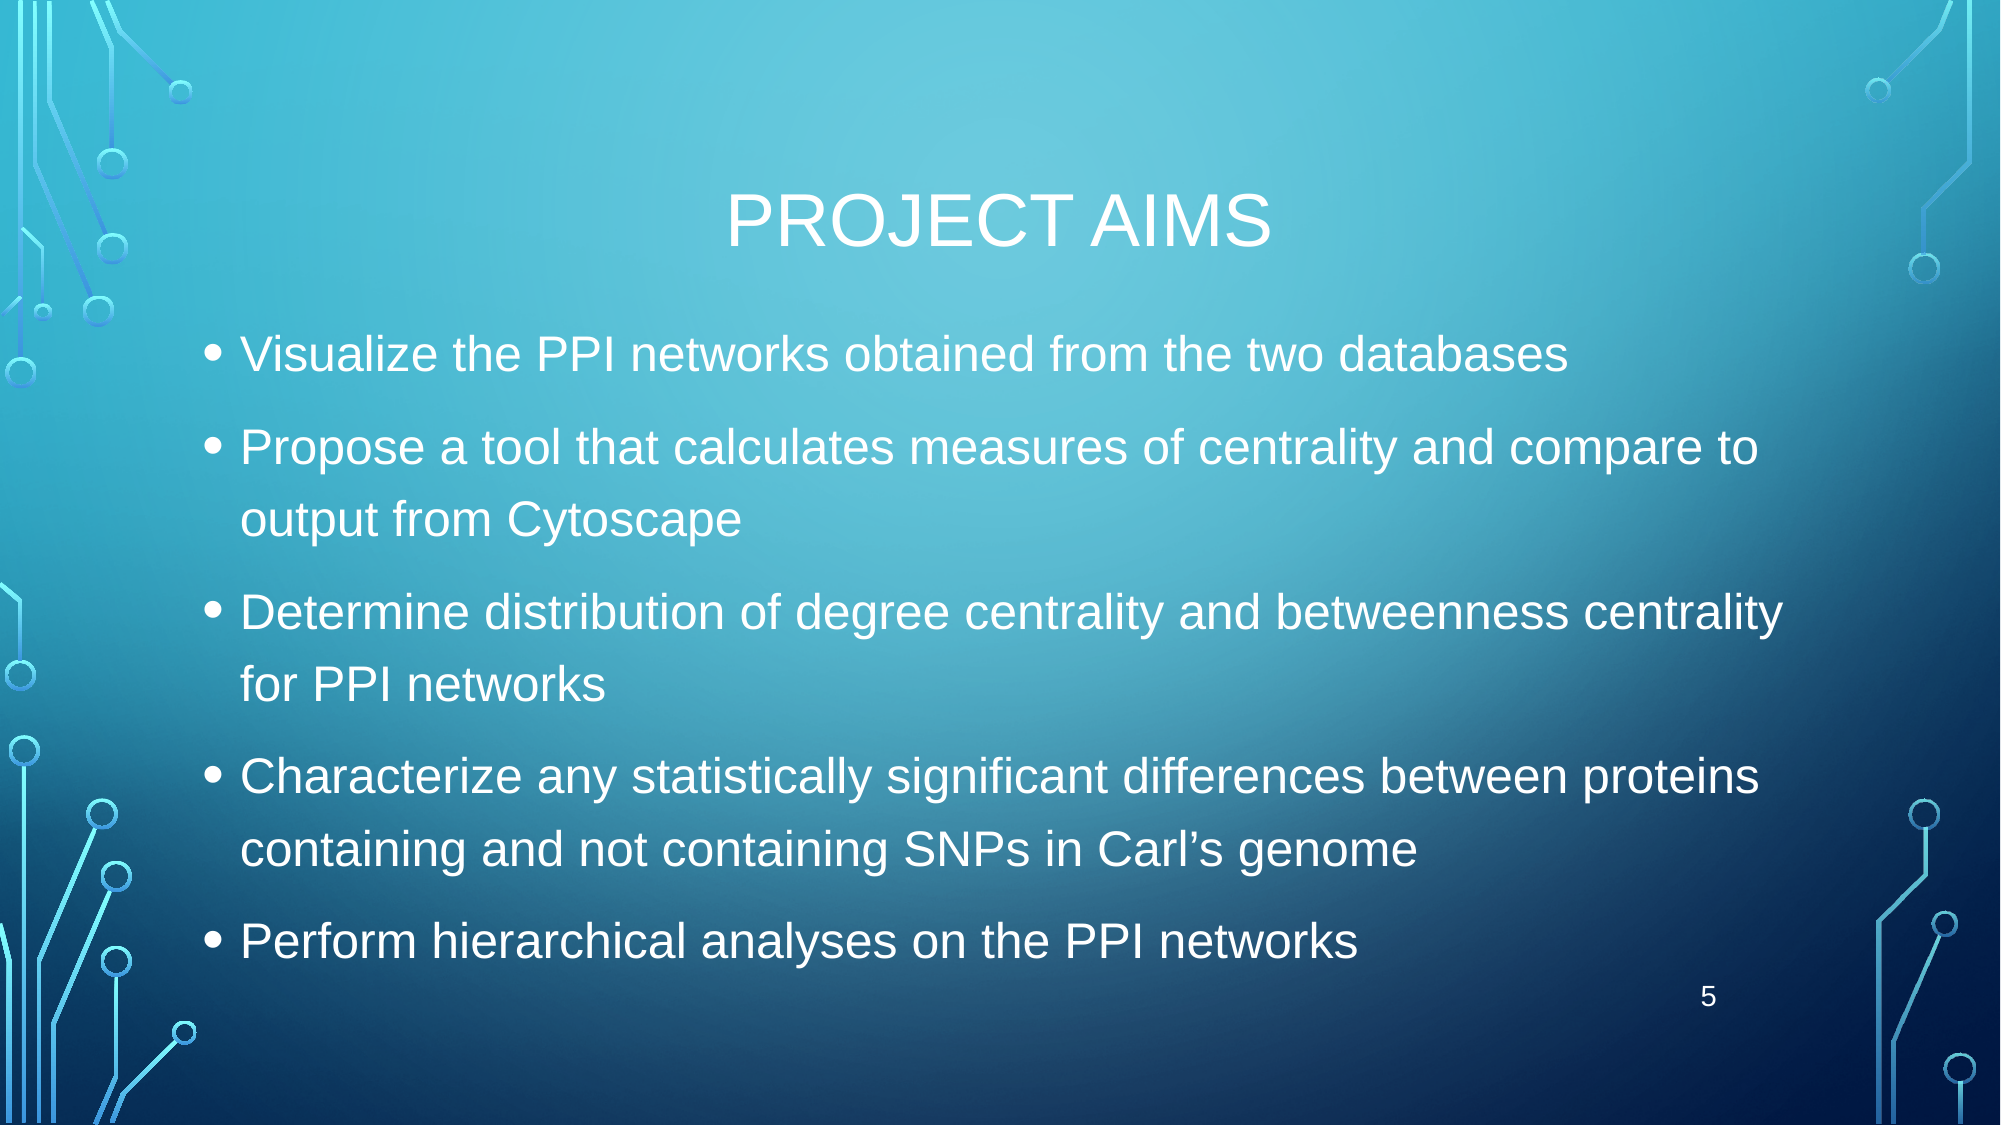

# PROJECT AIMS
Visualize the PPI networks obtained from the two databases
Propose a tool that calculates measures of centrality and compare to output from Cytoscape
Determine distribution of degree centrality and betweenness centrality for PPI networks
Characterize any statistically significant differences between proteins containing and not containing SNPs in Carl’s genome
Perform hierarchical analyses on the PPI networks
5